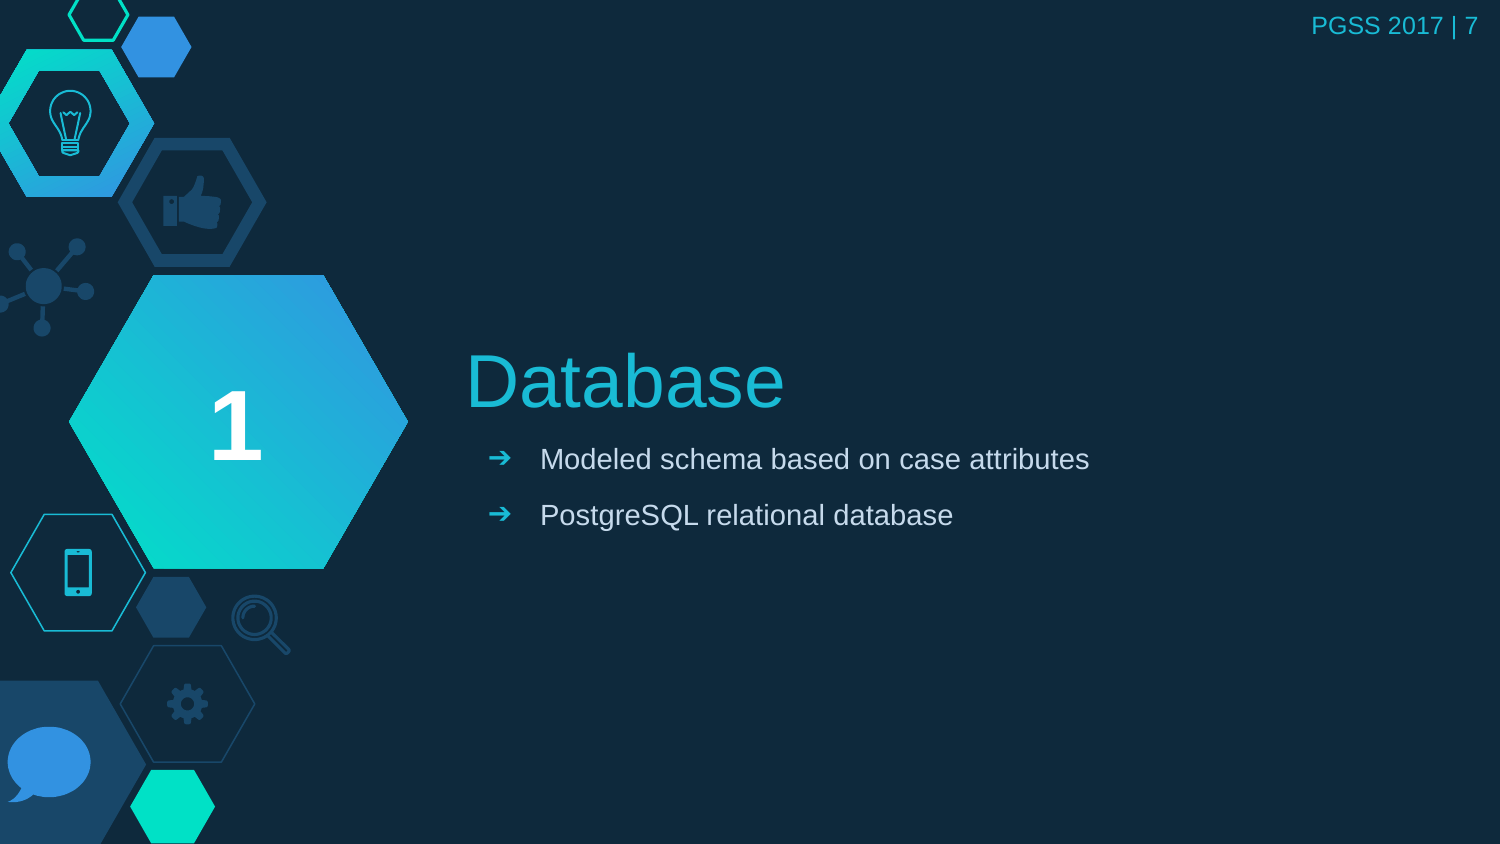

# Database
1
Modeled schema based on case attributes
PostgreSQL relational database